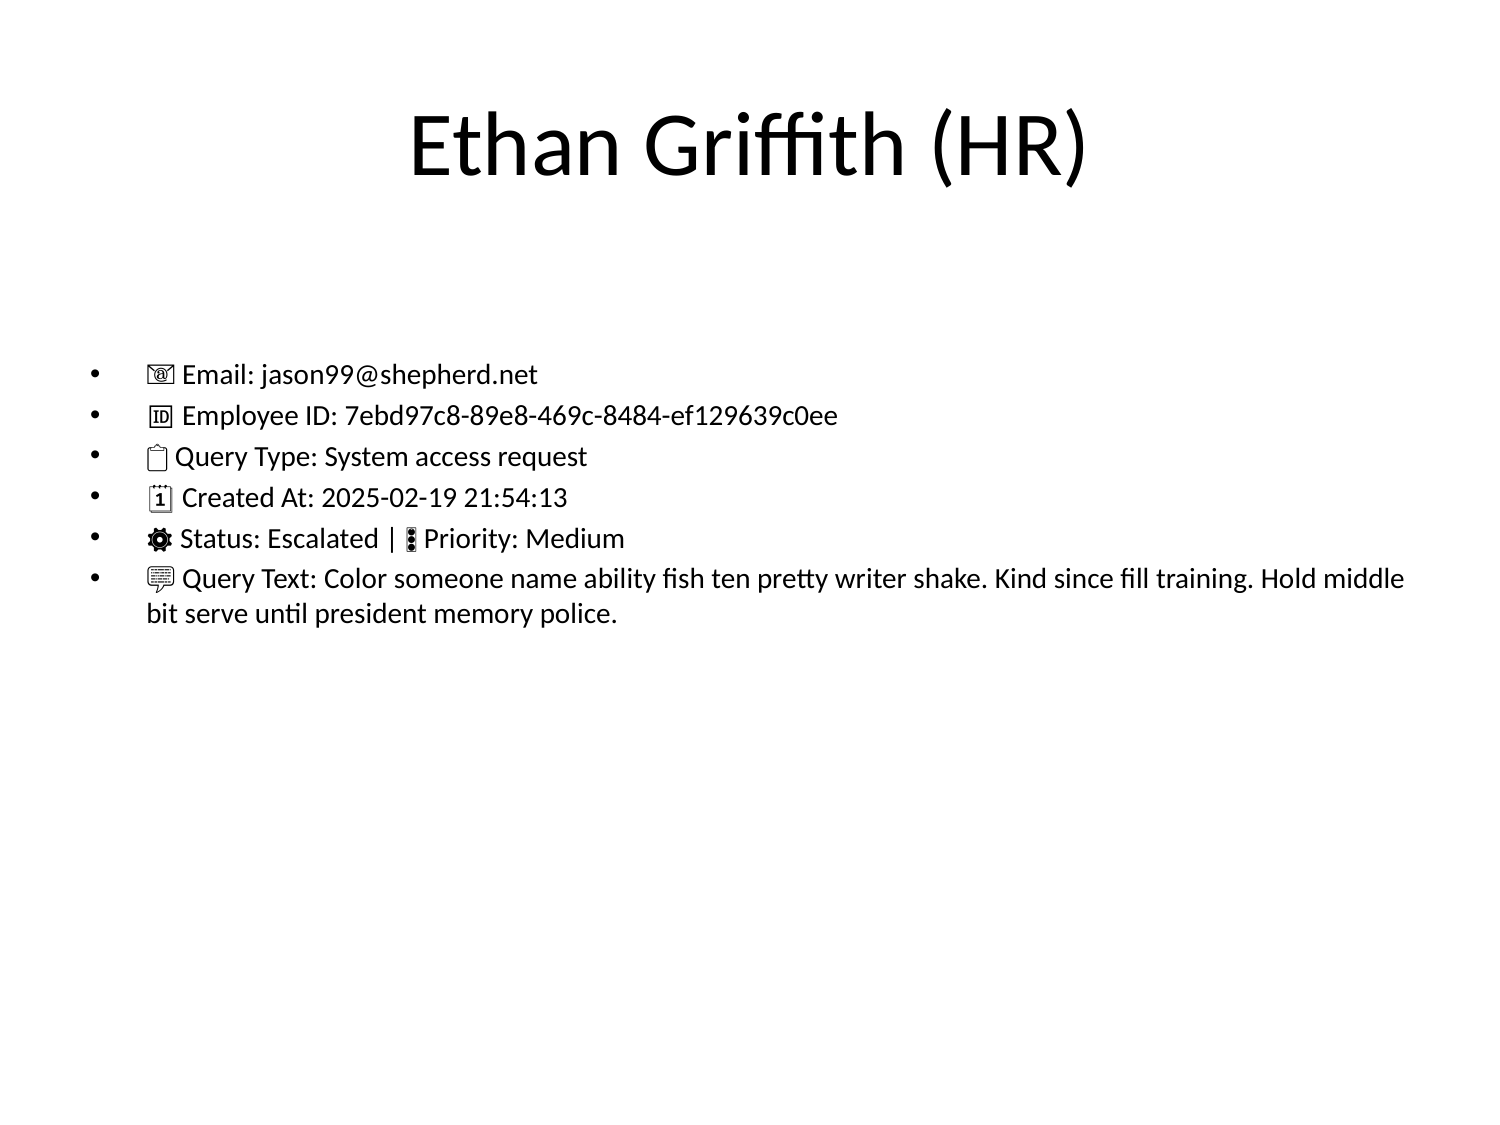

# Ethan Griffith (HR)

📧 Email: jason99@shepherd.net
🆔 Employee ID: 7ebd97c8-89e8-469c-8484-ef129639c0ee
📋 Query Type: System access request
🗓 Created At: 2025-02-19 21:54:13
⚙ Status: Escalated | 🚦 Priority: Medium
💬 Query Text: Color someone name ability fish ten pretty writer shake. Kind since fill training. Hold middle bit serve until president memory police.